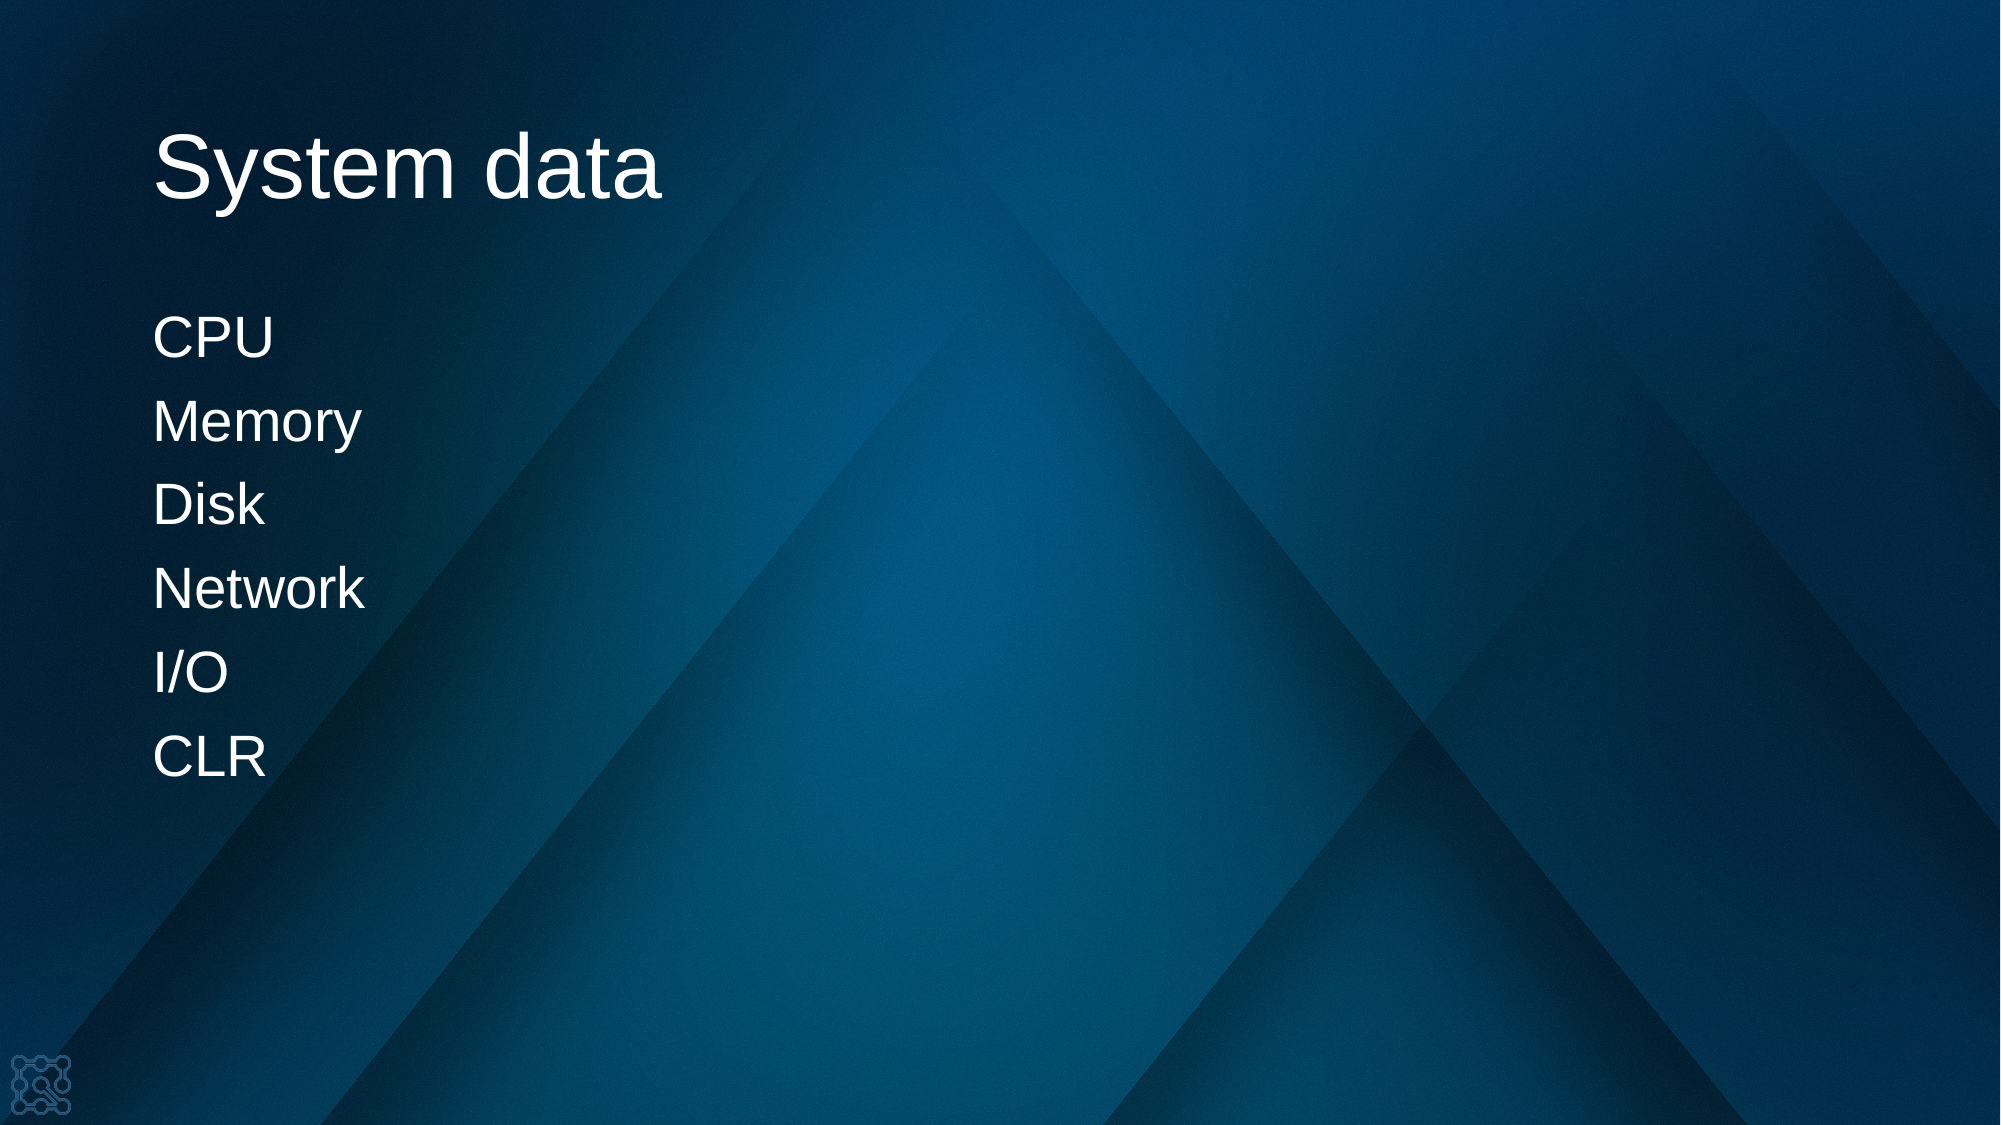

# System data
CPU
Memory
Disk
Network
I/O
CLR